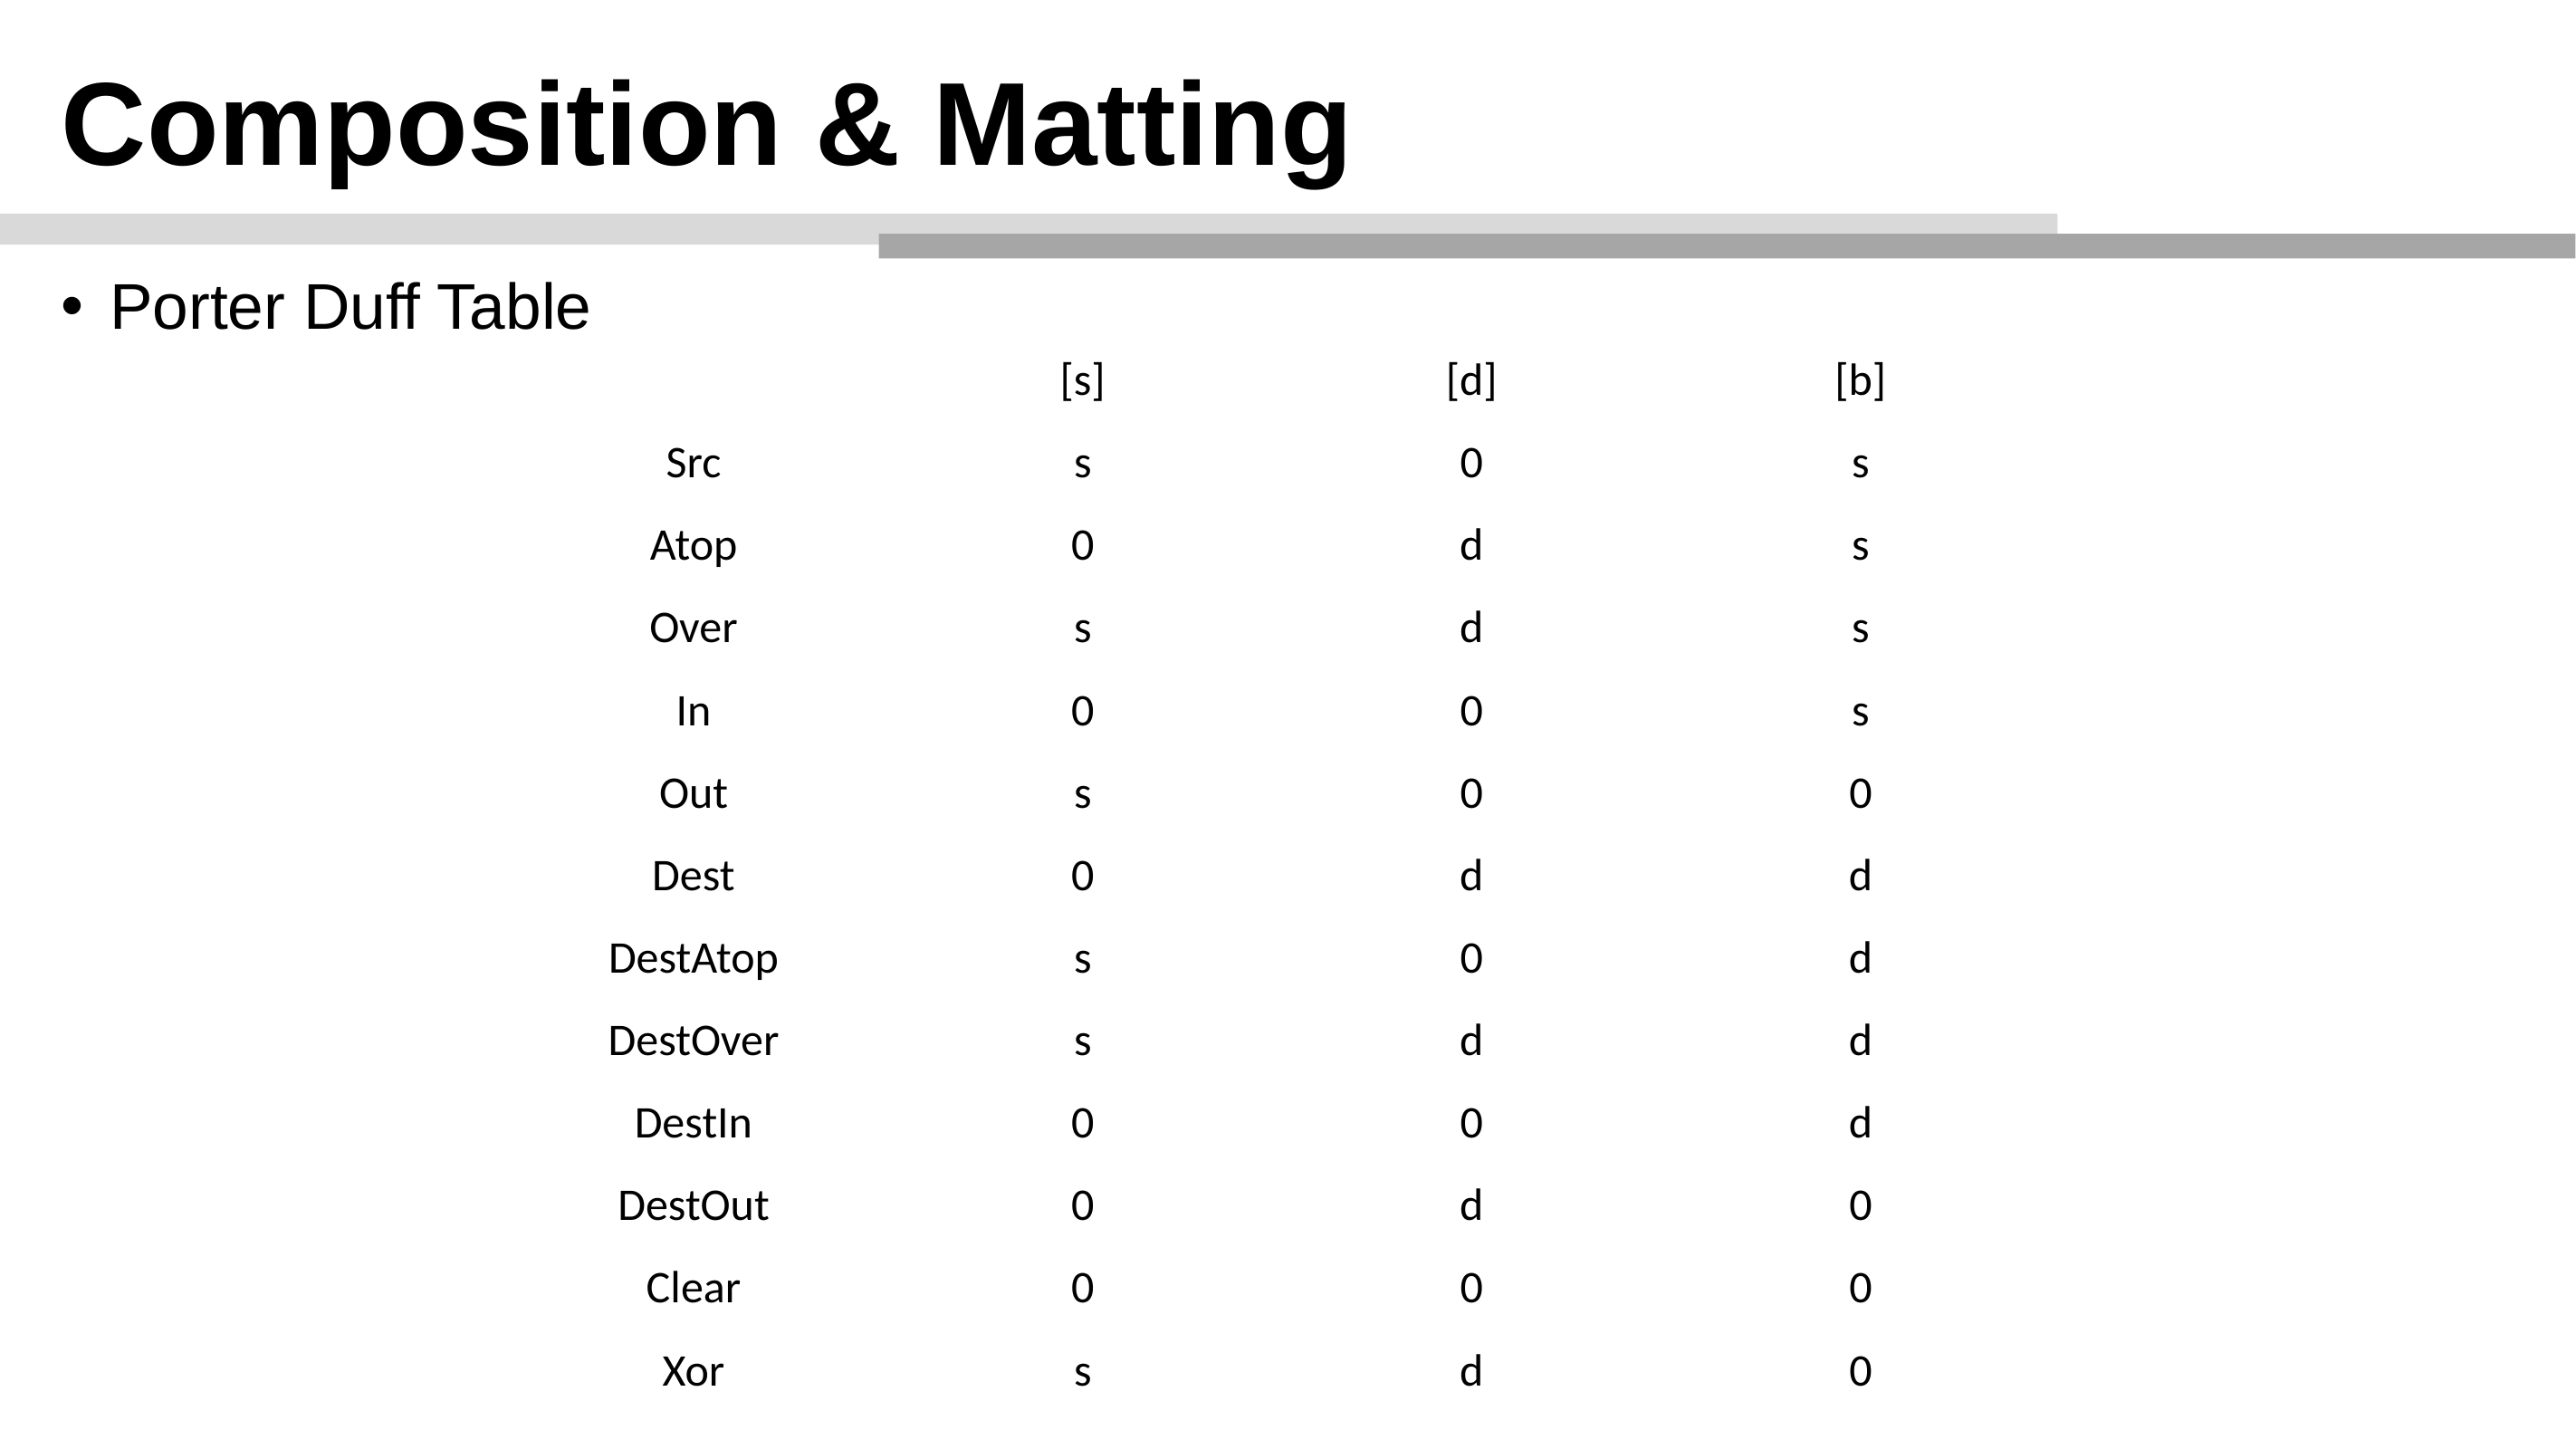

# Composition & Matting
Porter Duff Table
|  | [s] | [d] | [b] |
| --- | --- | --- | --- |
| Src | s | 0 | s |
| Atop | 0 | d | s |
| Over | s | d | s |
| In | 0 | 0 | s |
| Out | s | 0 | 0 |
| Dest | 0 | d | d |
| DestAtop | s | 0 | d |
| DestOver | s | d | d |
| DestIn | 0 | 0 | d |
| DestOut | 0 | d | 0 |
| Clear | 0 | 0 | 0 |
| Xor | s | d | 0 |